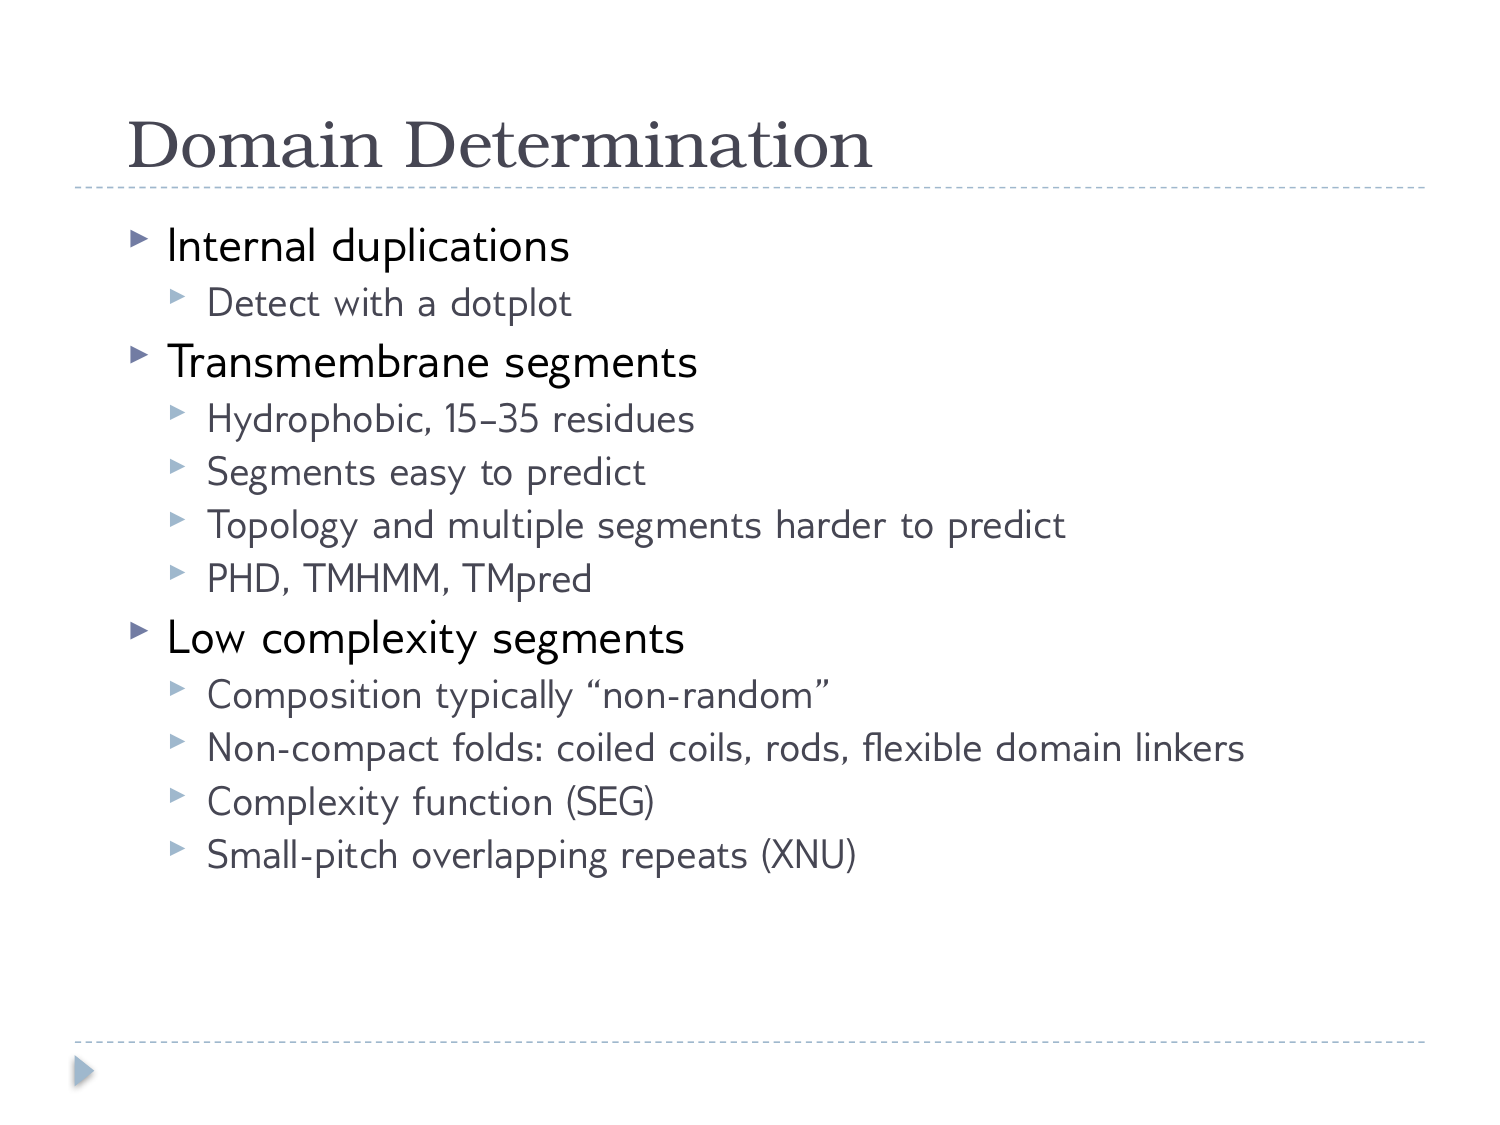

# Domain Determination
Internal duplications
Detect with a dotplot
Transmembrane segments
Hydrophobic, 15–35 residues
Segments easy to predict
Topology and multiple segments harder to predict
PHD, TMHMM, TMpred
Low complexity segments
Composition typically “non-random”
Non-compact folds: coiled coils, rods, flexible domain linkers
Complexity function (SEG)
Small-pitch overlapping repeats (XNU)